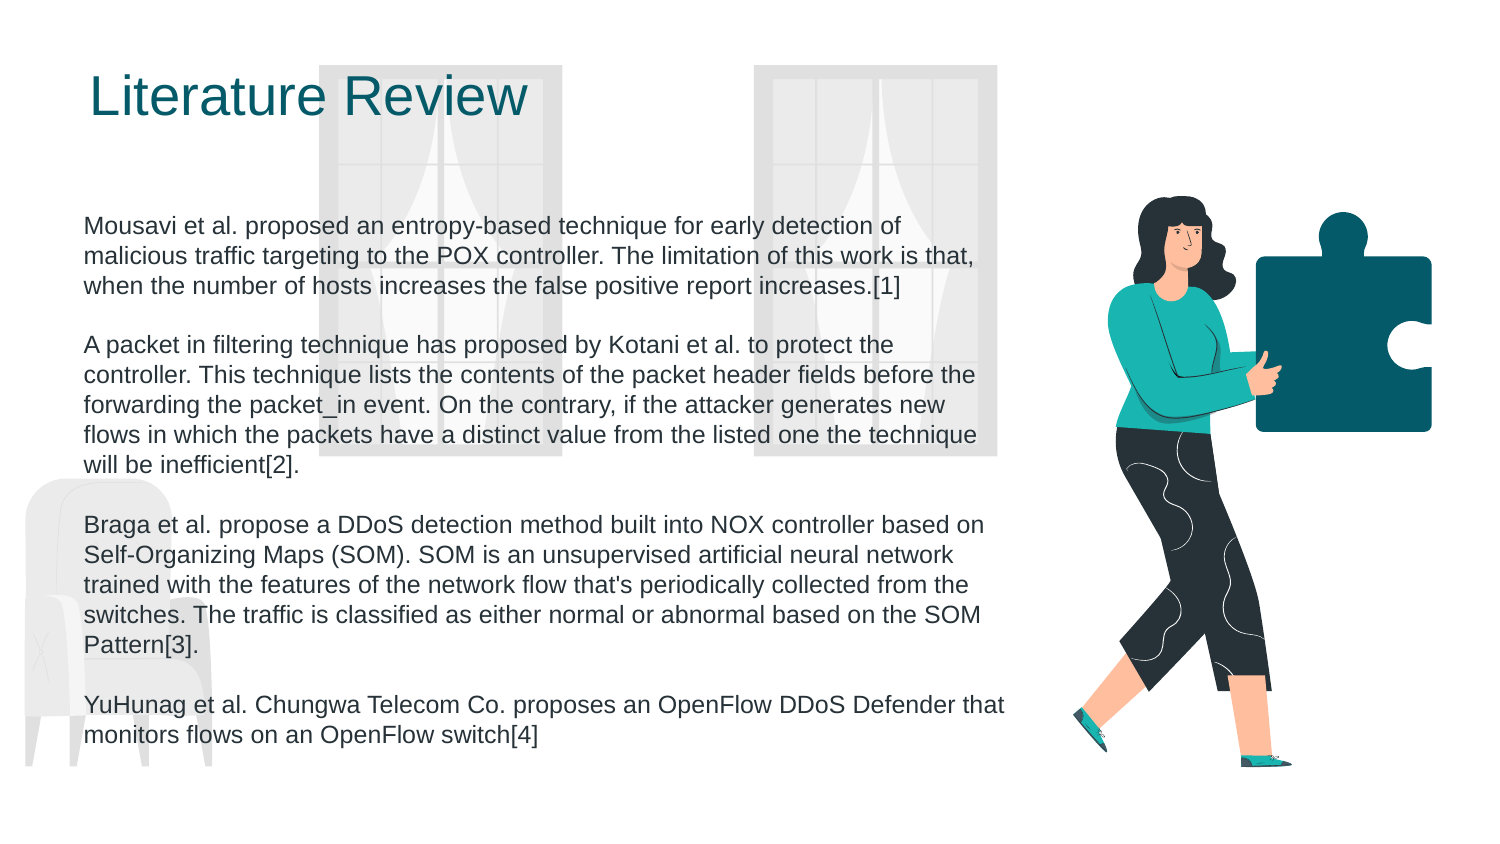

# Literature Review

Mousavi et al. proposed an entropy-based technique for early detection of
malicious traffic targeting to the POX controller. The limitation of this work is that,
when the number of hosts increases the false positive report increases.[1]

A packet in filtering technique has proposed by Kotani et al. to protect the
controller. This technique lists the contents of the packet header fields before the
forwarding the packet_in event. On the contrary, if the attacker generates new
flows in which the packets have a distinct value from the listed one the technique
will be inefficient[2].

Braga et al. propose a DDoS detection method built into NOX controller based on
Self-Organizing Maps (SOM). SOM is an unsupervised artificial neural network
trained with the features of the network flow that's periodically collected from the
switches. The traffic is classified as either normal or abnormal based on the SOM
Pattern[3].

YuHunag et al. Chungwa Telecom Co. proposes an OpenFlow DDoS Defender that
monitors flows on an OpenFlow switch[4]